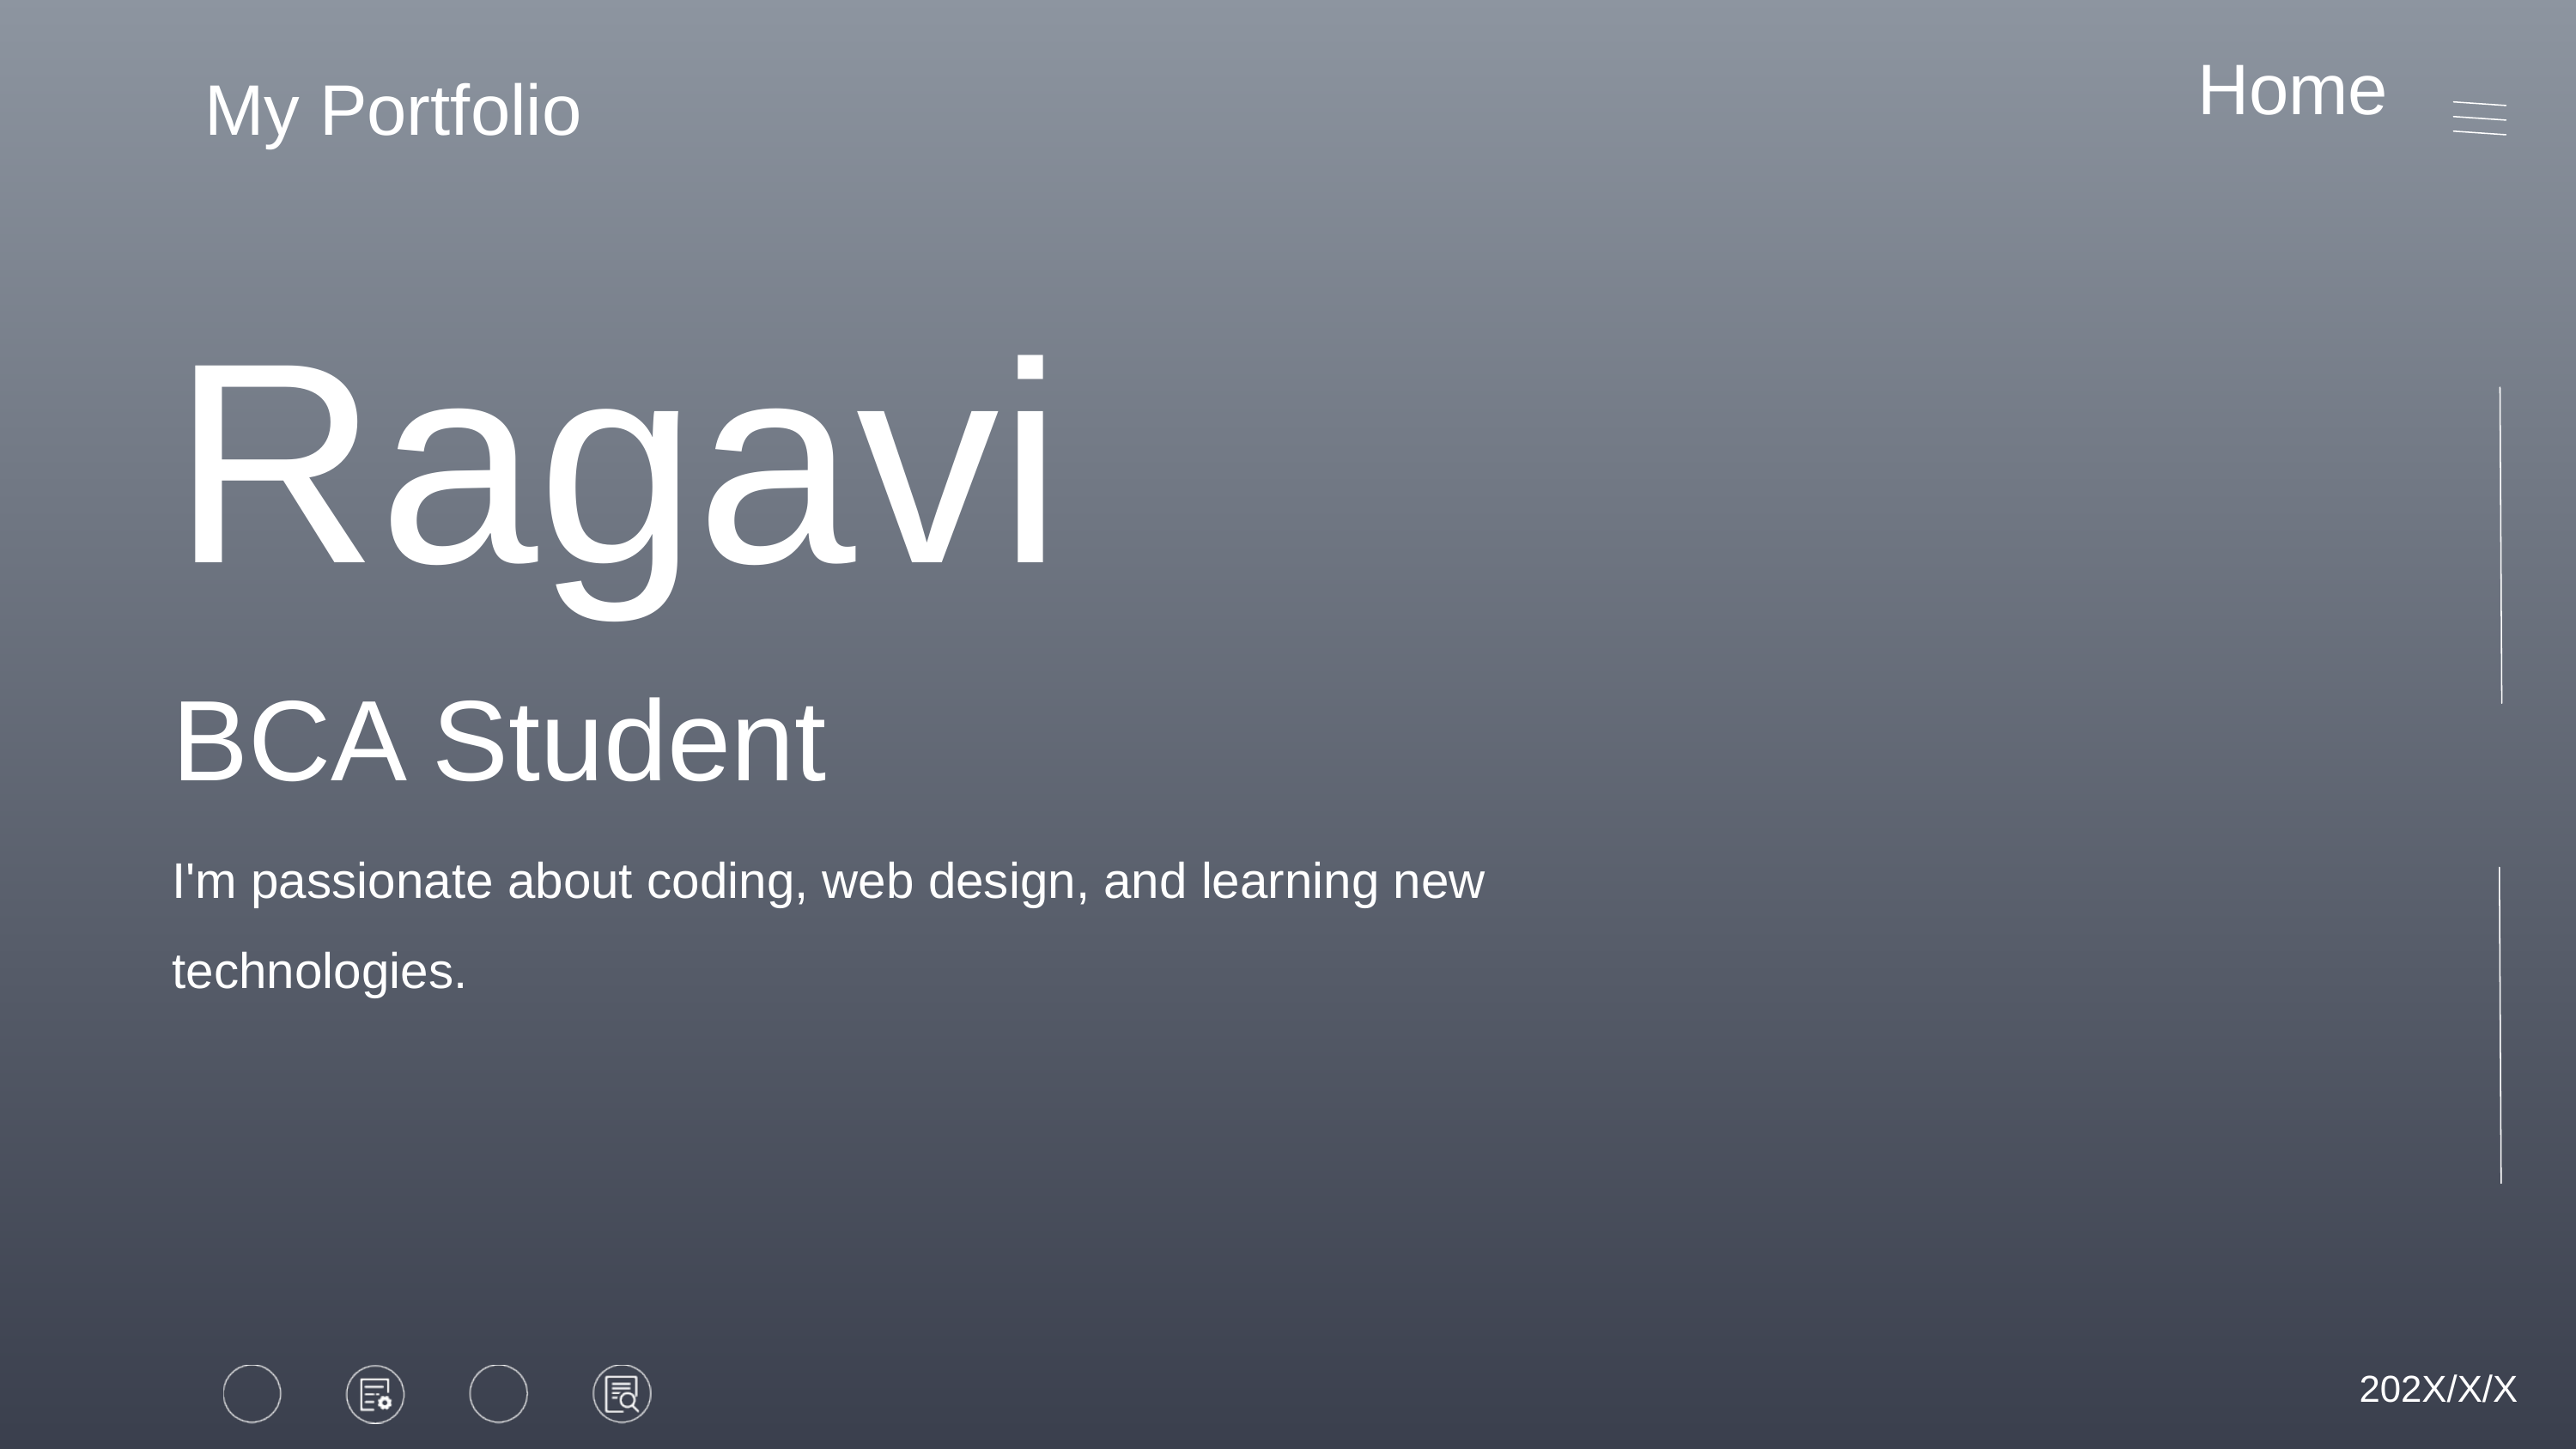

Home
My Portfolio

Ragavi

BCA Student

I'm passionate about coding, web design, and learning new technologies.

202X/X/X